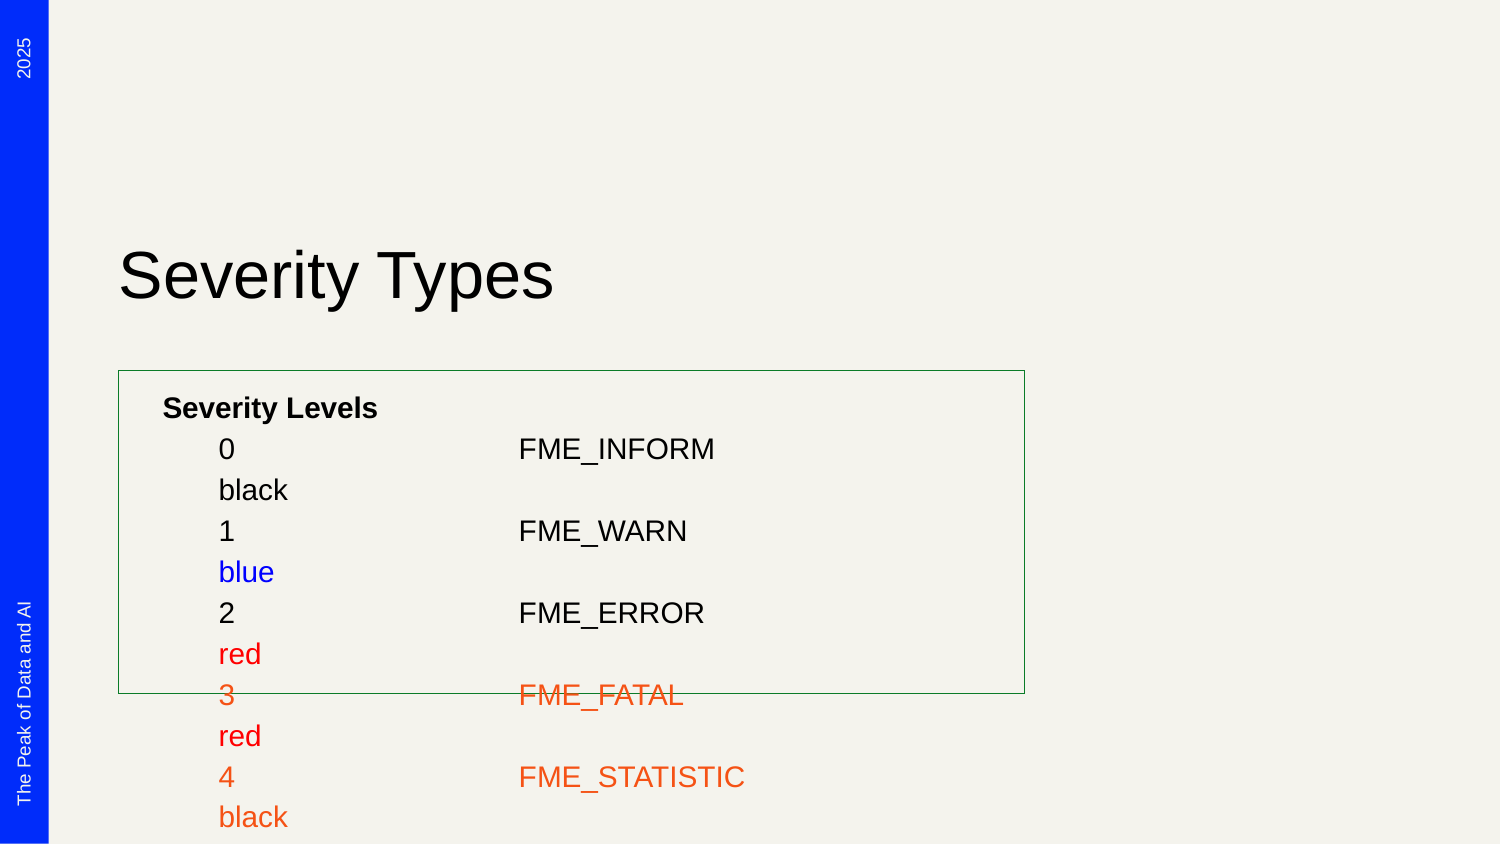

# Severity Types
Severity Levels
0		FME_INFORM		black
1		FME_WARN 		blue
2		FME_ERROR		red
3		FME_FATAL		red
4		FME_STATISTIC		black
5		FME_STATUSREPORT	N.A.